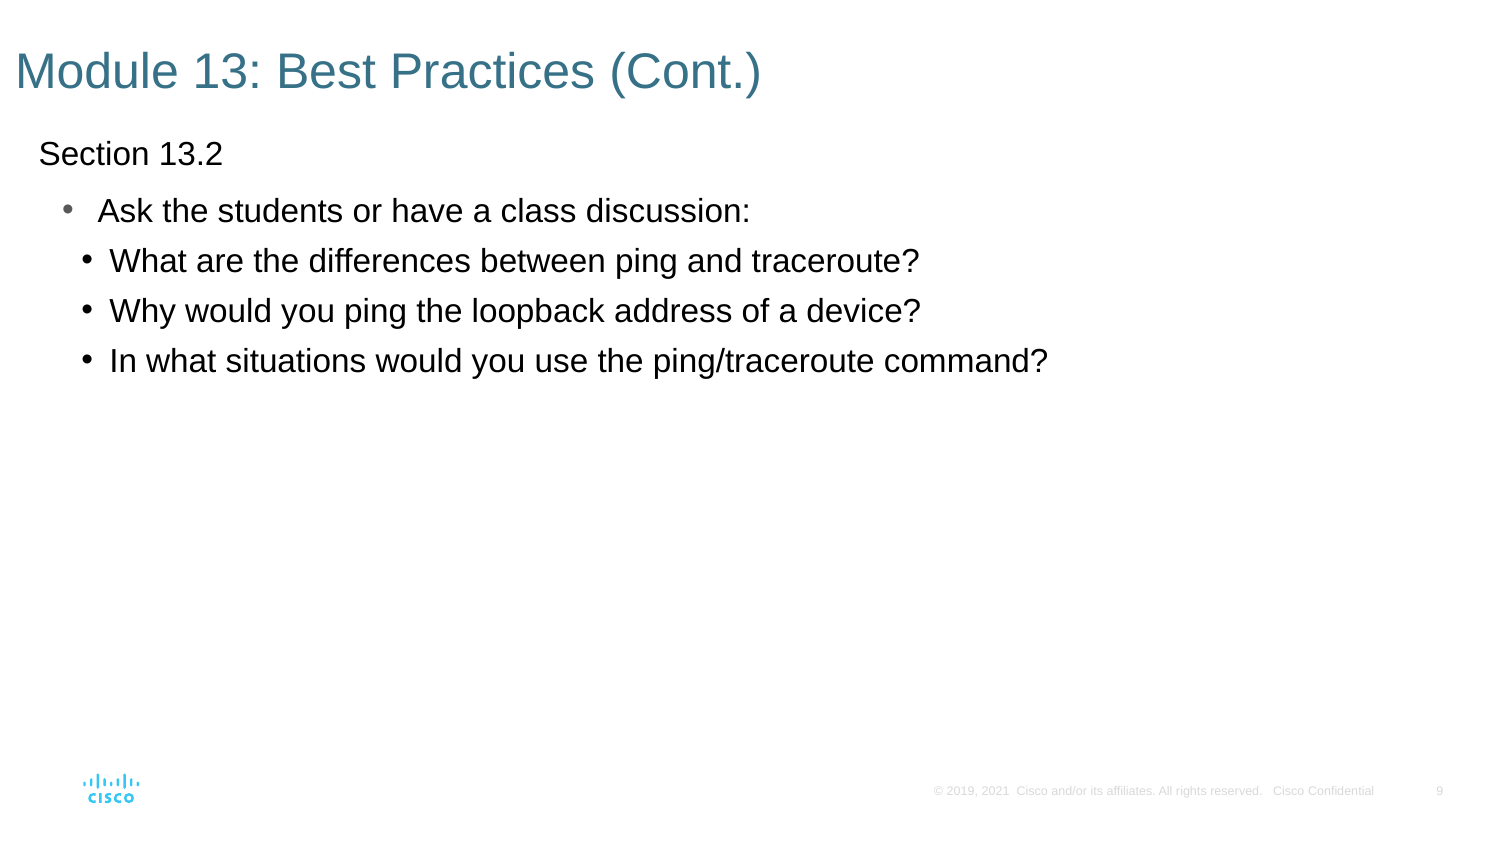

# Module 13: Best Practices (Cont.)
Section 13.2
Ask the students or have a class discussion:
What are the differences between ping and traceroute?
Why would you ping the loopback address of a device?
In what situations would you use the ping/traceroute command?